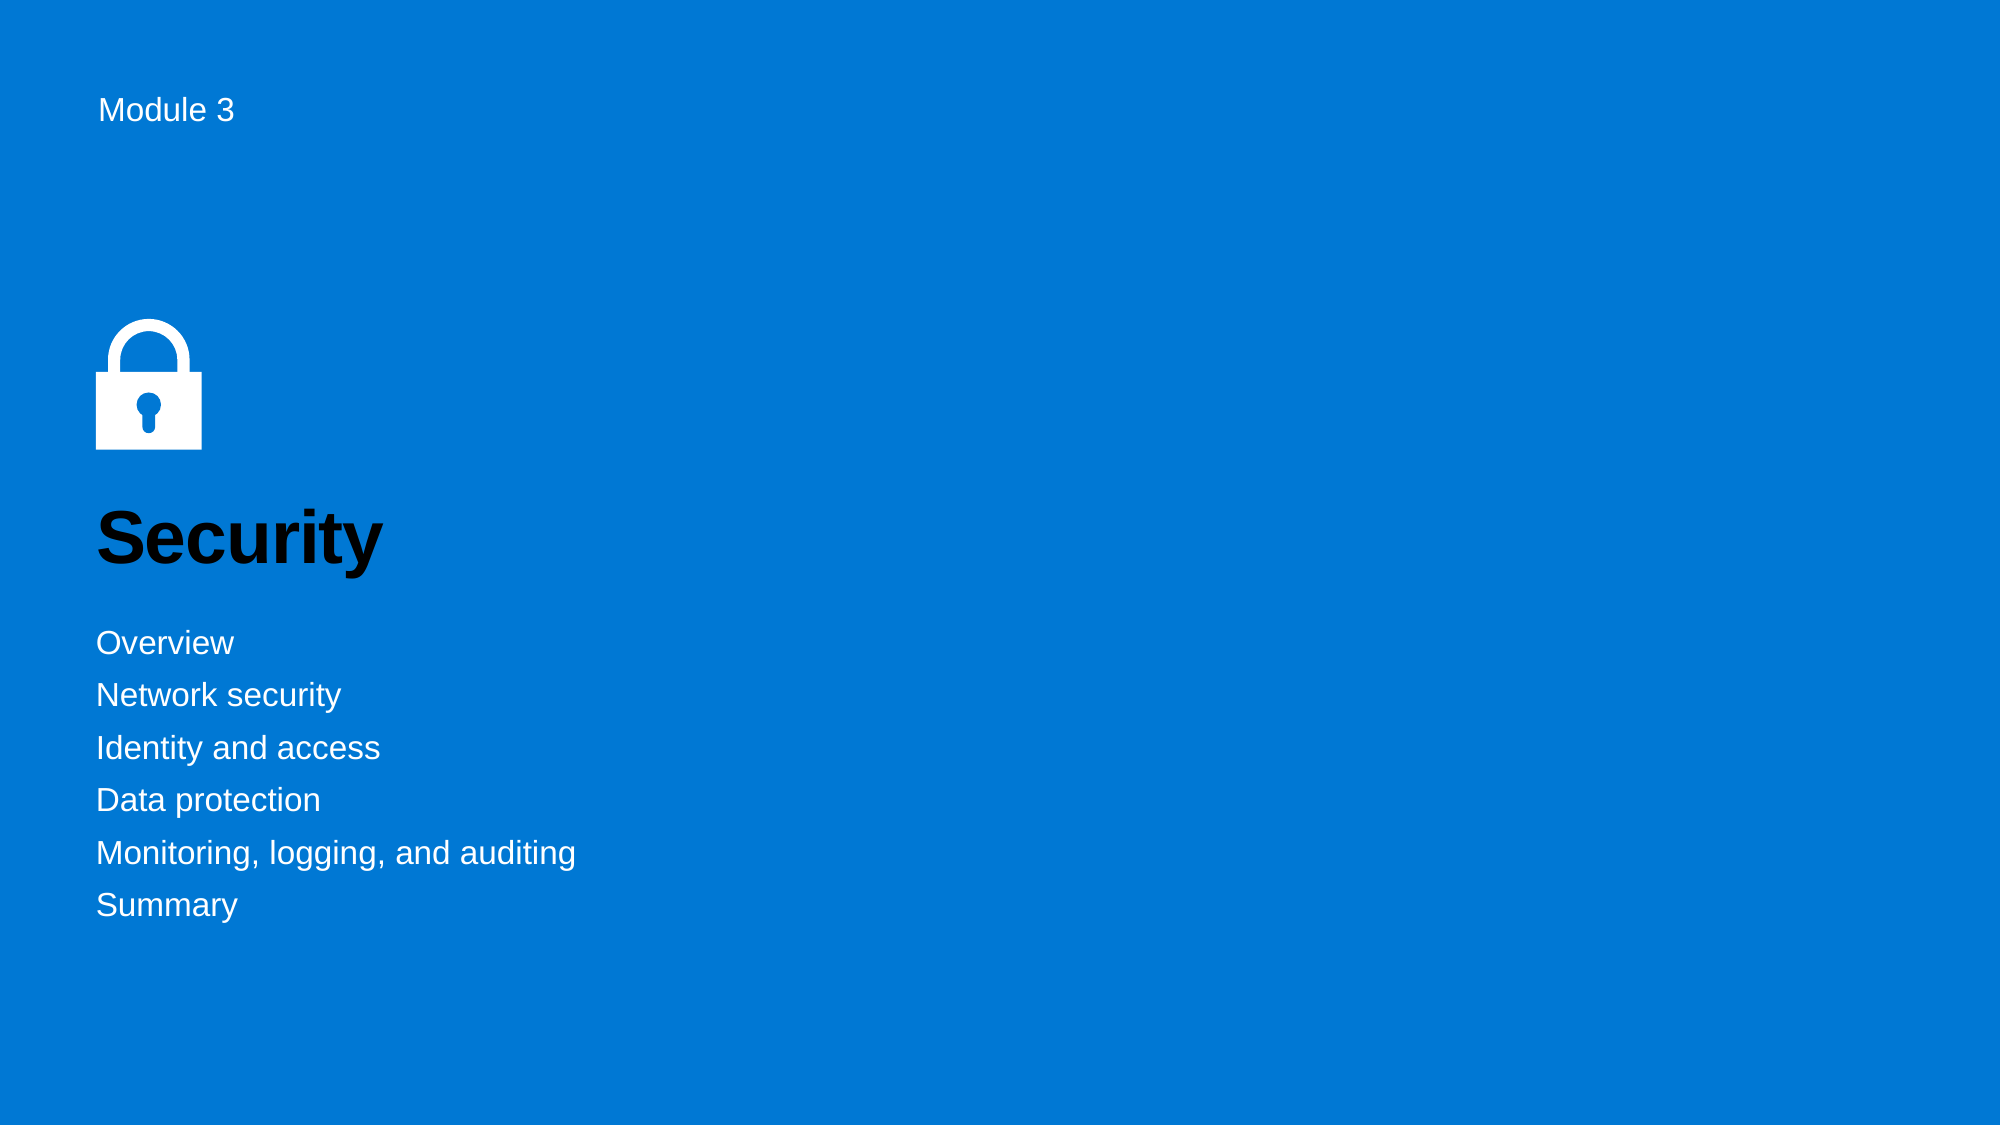

Module 3

# Security
Overview
Network security
Identity and access
Data protection
Monitoring, logging, and auditing
Summary